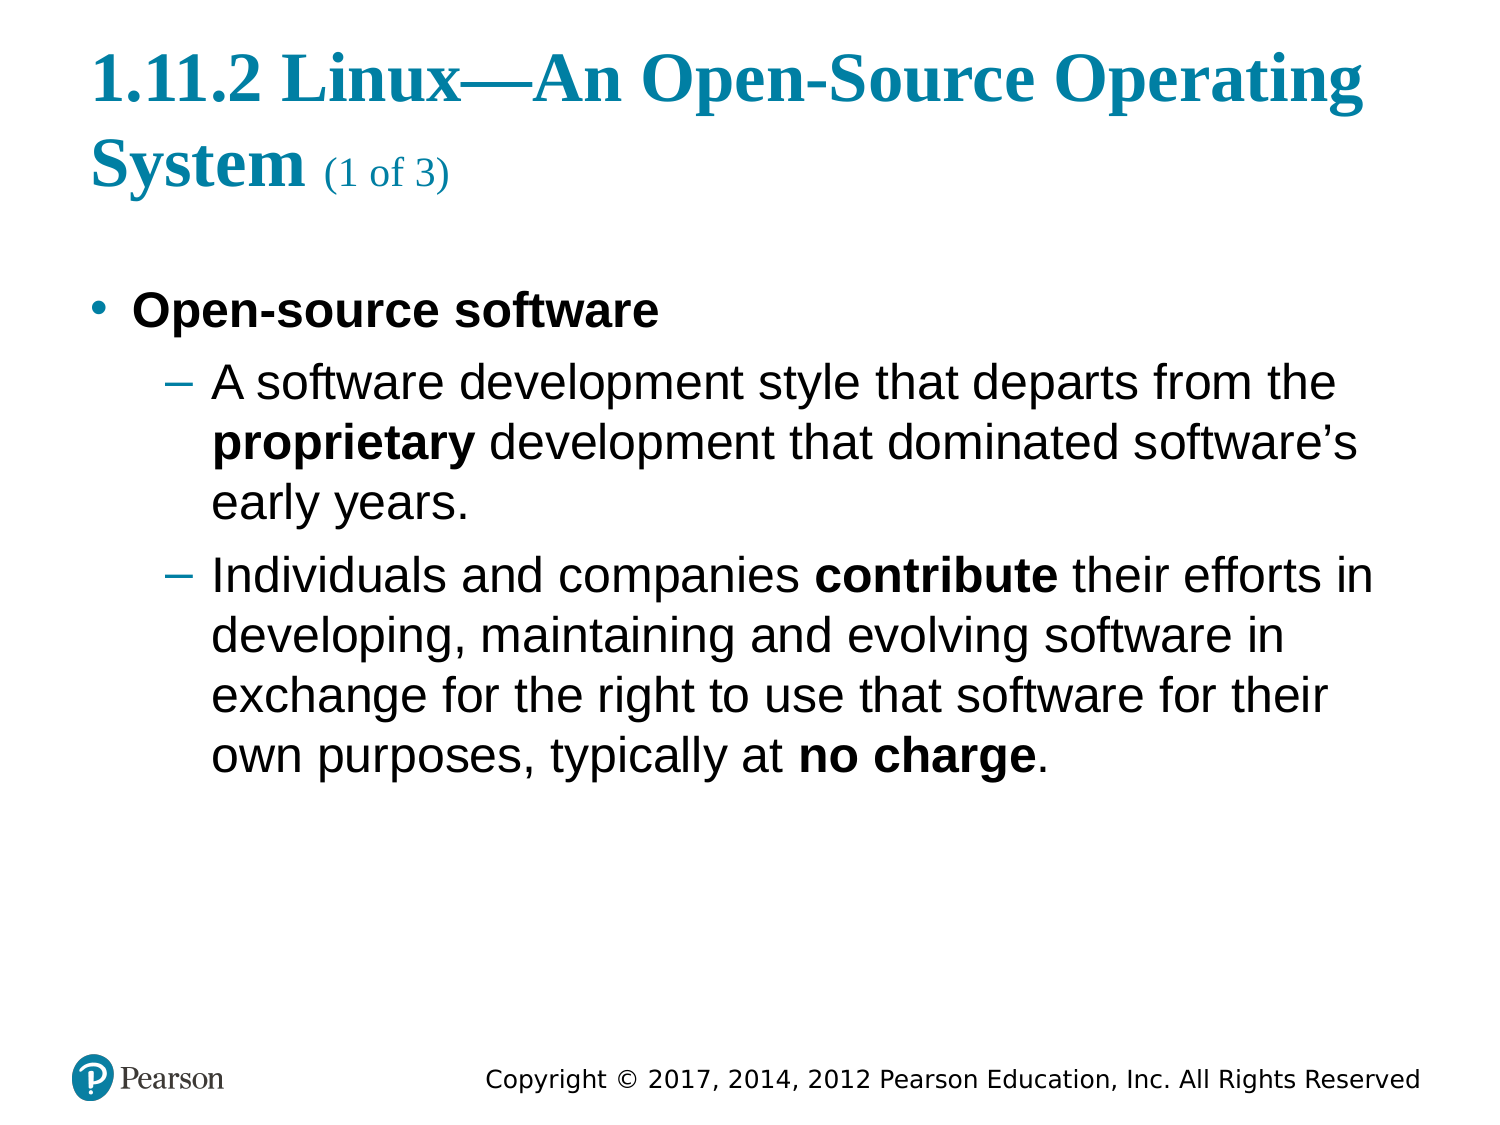

# 1.11.2 Linux—An Open-Source Operating System (1 of 3)
Open-source software
A software development style that departs from the proprietary development that dominated software’s early years.
Individuals and companies contribute their efforts in developing, maintaining and evolving software in exchange for the right to use that software for their own purposes, typically at no charge.